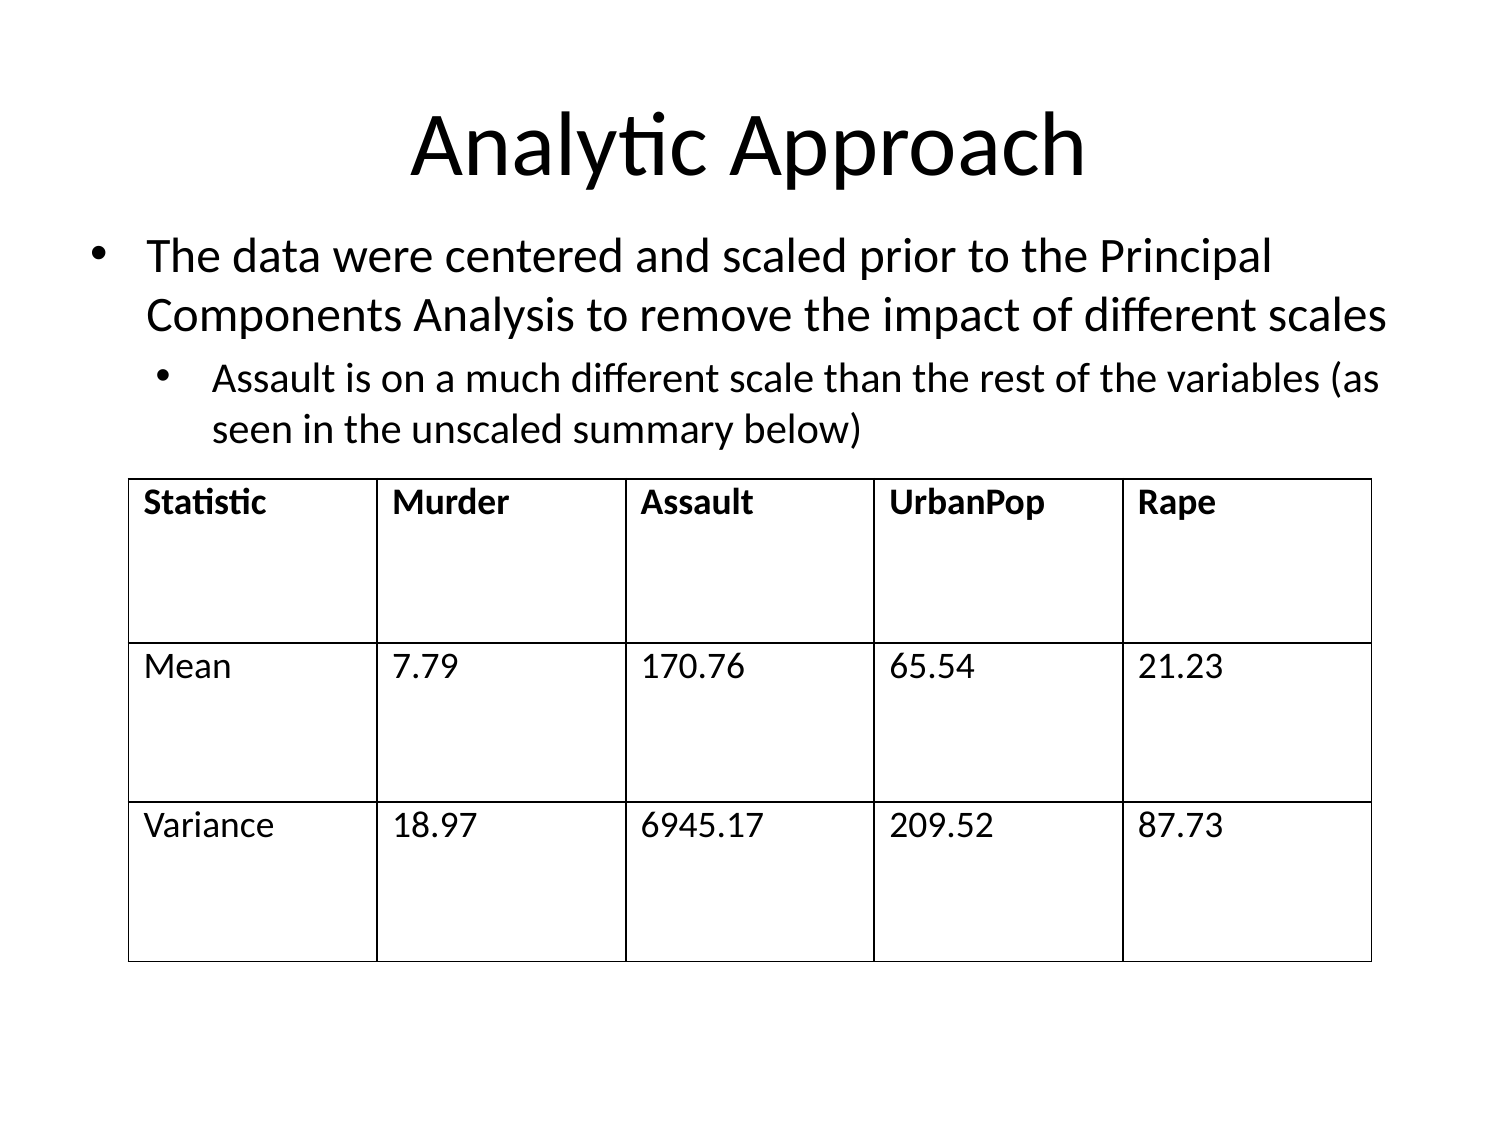

# Analytic Approach
The data were centered and scaled prior to the Principal Components Analysis to remove the impact of different scales
Assault is on a much different scale than the rest of the variables (as seen in the unscaled summary below)

| Statistic | Murder | Assault | UrbanPop | Rape |
| --- | --- | --- | --- | --- |
| Mean | 7.79 | 170.76 | 65.54 | 21.23 |
| Variance | 18.97 | 6945.17 | 209.52 | 87.73 |